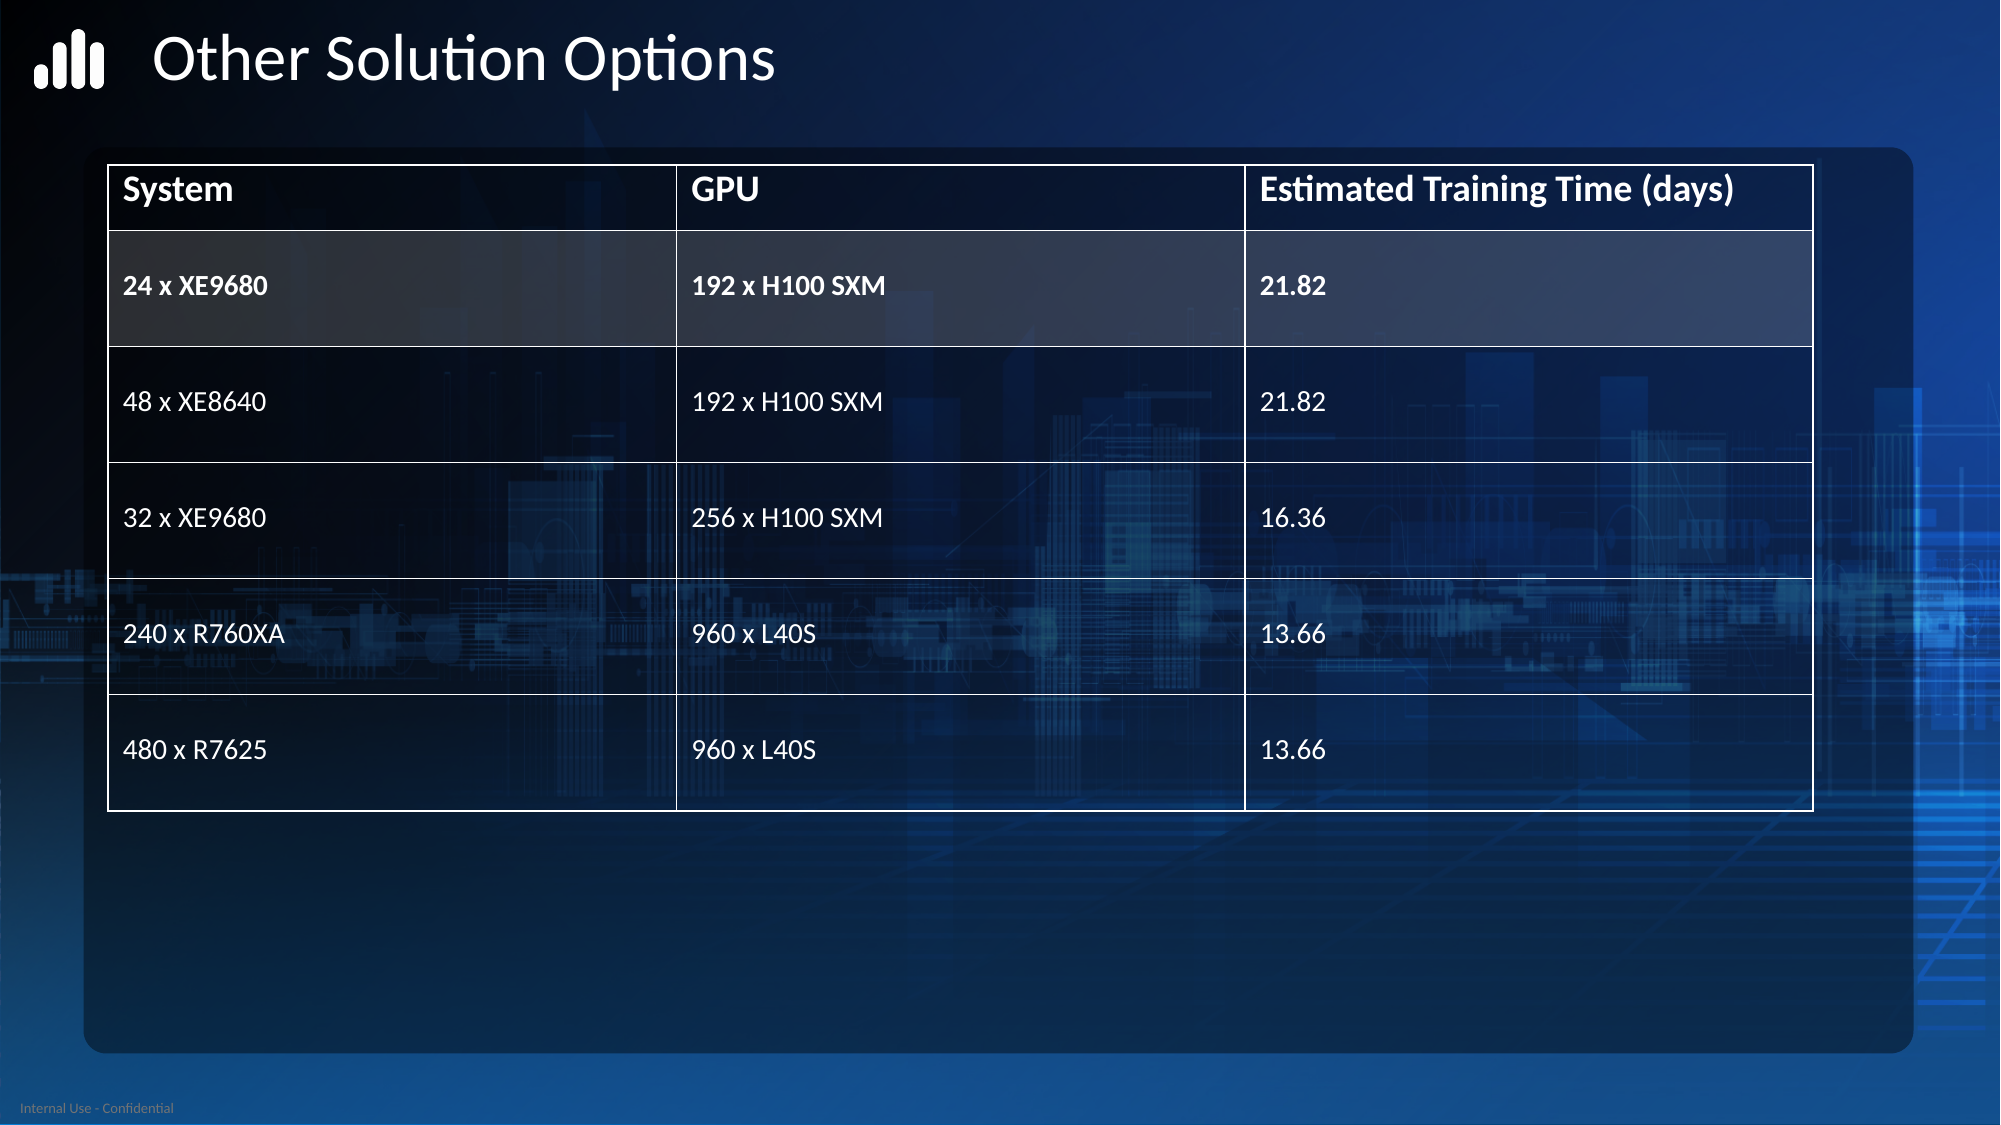

# Other Solution Options
| System | GPU | Estimated Training Time (days) |
| --- | --- | --- |
| 24 x XE9680 | 192 x H100 SXM | 21.82 |
| 48 x XE8640 | 192 x H100 SXM | 21.82 |
| 32 x XE9680 | 256 x H100 SXM | 16.36 |
| 240 x R760XA | 960 x L40S | 13.66 |
| 480 x R7625 | 960 x L40S | 13.66 |